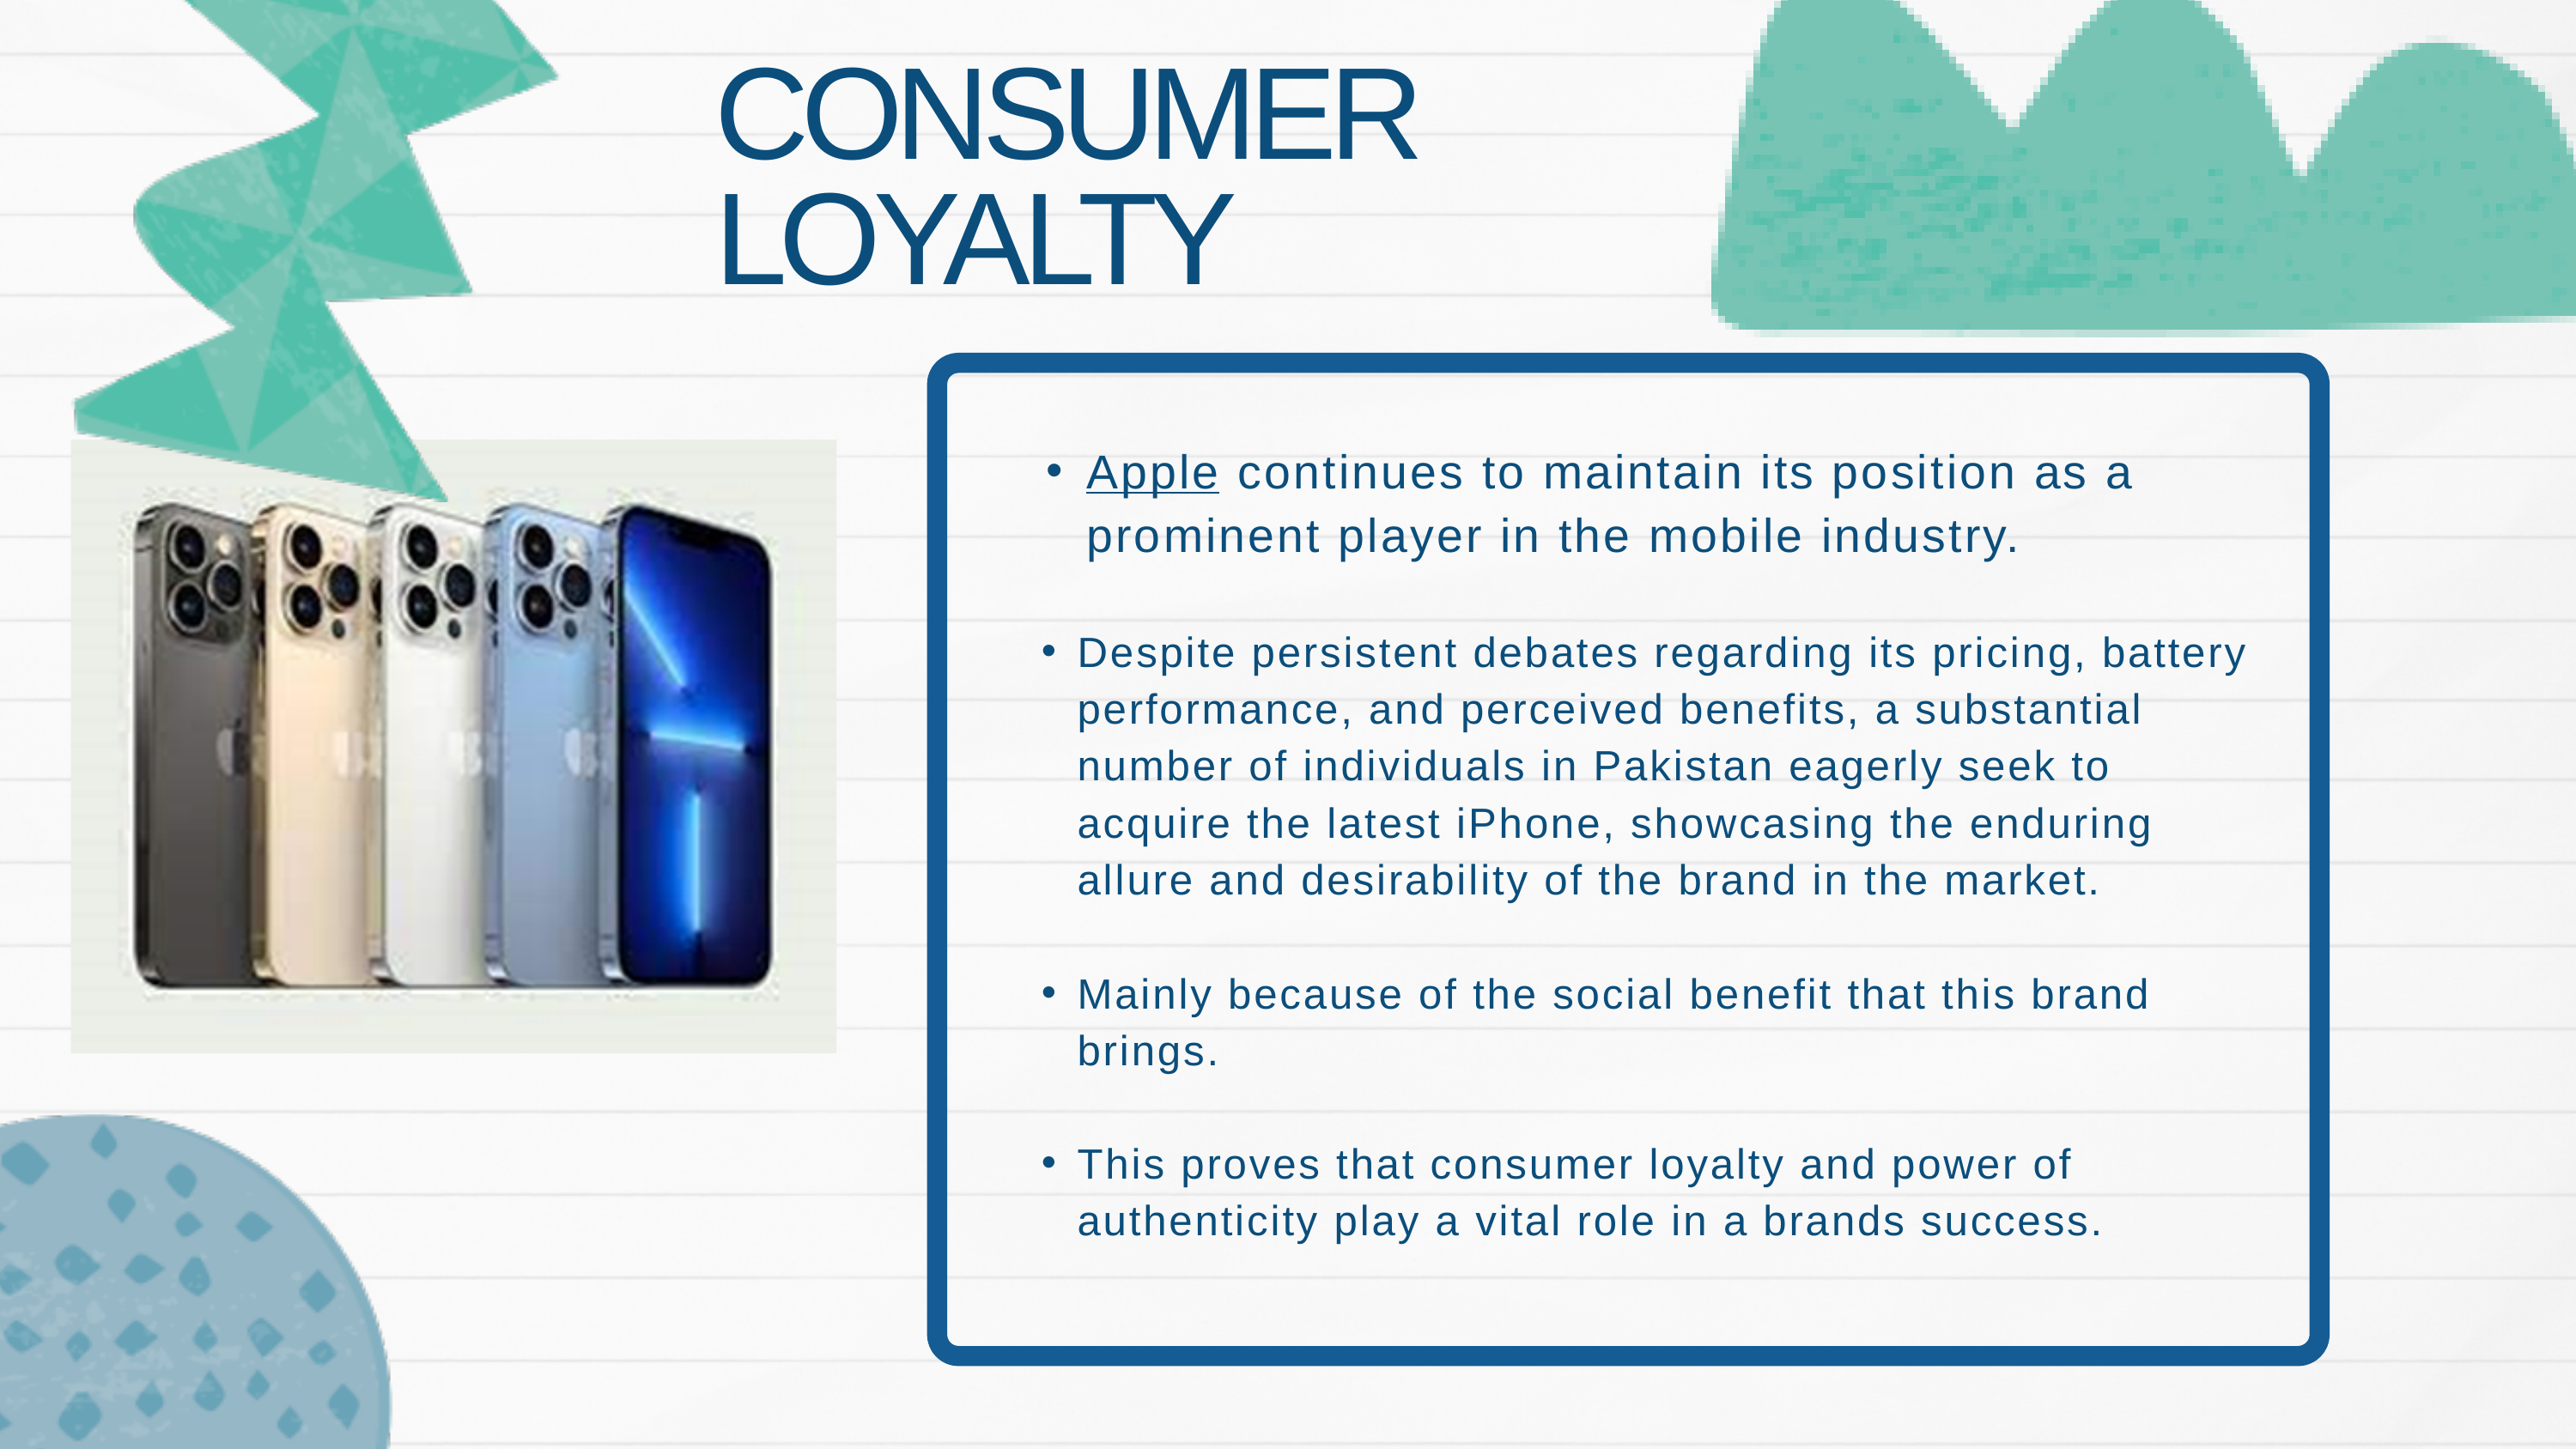

CONSUMER LOYALTY

Apple continues to maintain its position as a prominent player in the mobile industry.

Despite persistent debates regarding its pricing, battery performance, and perceived benefits, a substantial number of individuals in Pakistan eagerly seek to acquire the latest iPhone, showcasing the enduring allure and desirability of the brand in the market.

Mainly because of the social benefit that this brand brings.

This proves that consumer loyalty and power of authenticity play a vital role in a brands success.